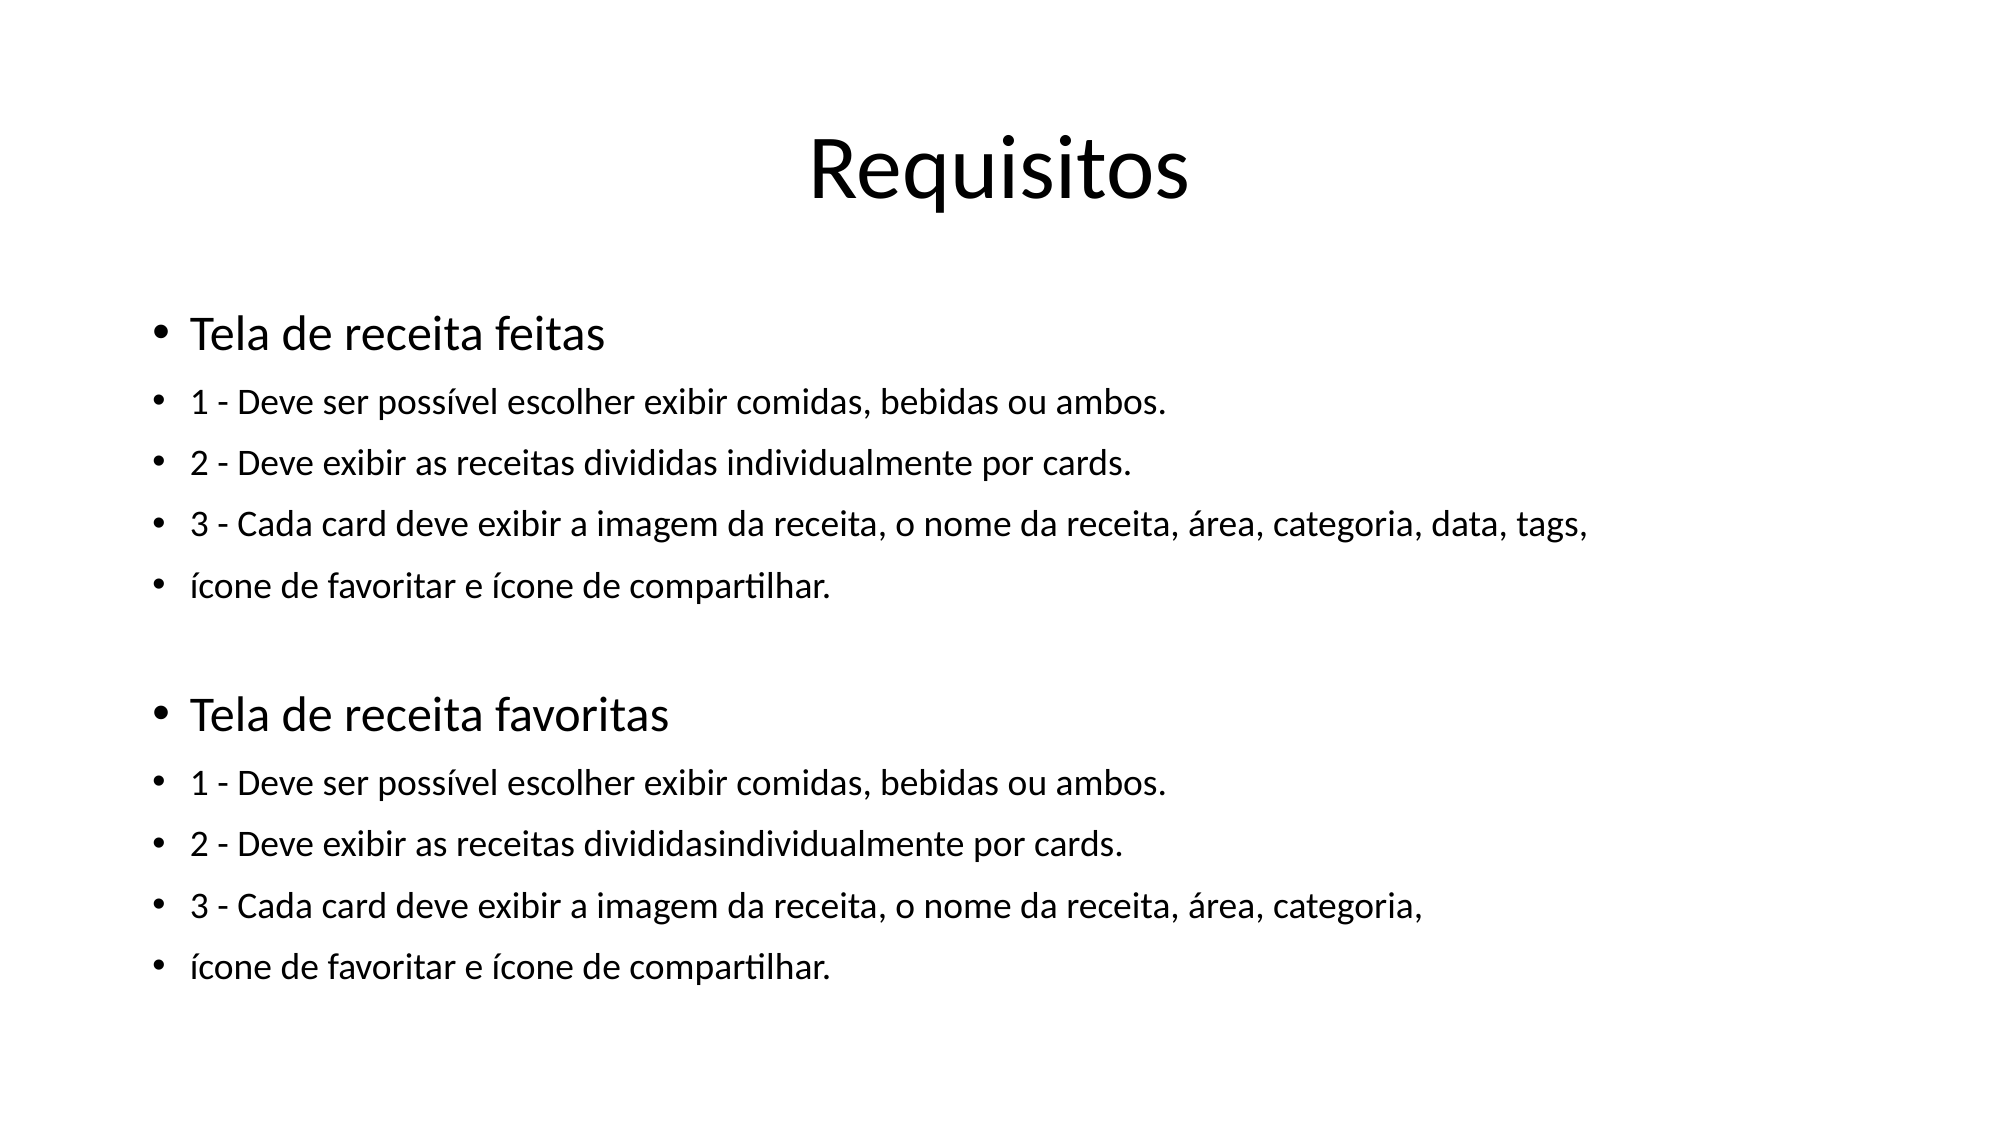

# Requisitos
Tela de receita feitas
1 - Deve ser possível escolher exibir comidas, bebidas ou ambos.
2 - Deve exibir as receitas divididas individualmente por cards.
3 - Cada card deve exibir a imagem da receita, o nome da receita, área, categoria, data, tags,
ícone de favoritar e ícone de compartilhar.

Tela de receita favoritas
1 - Deve ser possível escolher exibir comidas, bebidas ou ambos.
2 - Deve exibir as receitas divididasindividualmente por cards.
3 - Cada card deve exibir a imagem da receita, o nome da receita, área, categoria,
ícone de favoritar e ícone de compartilhar.